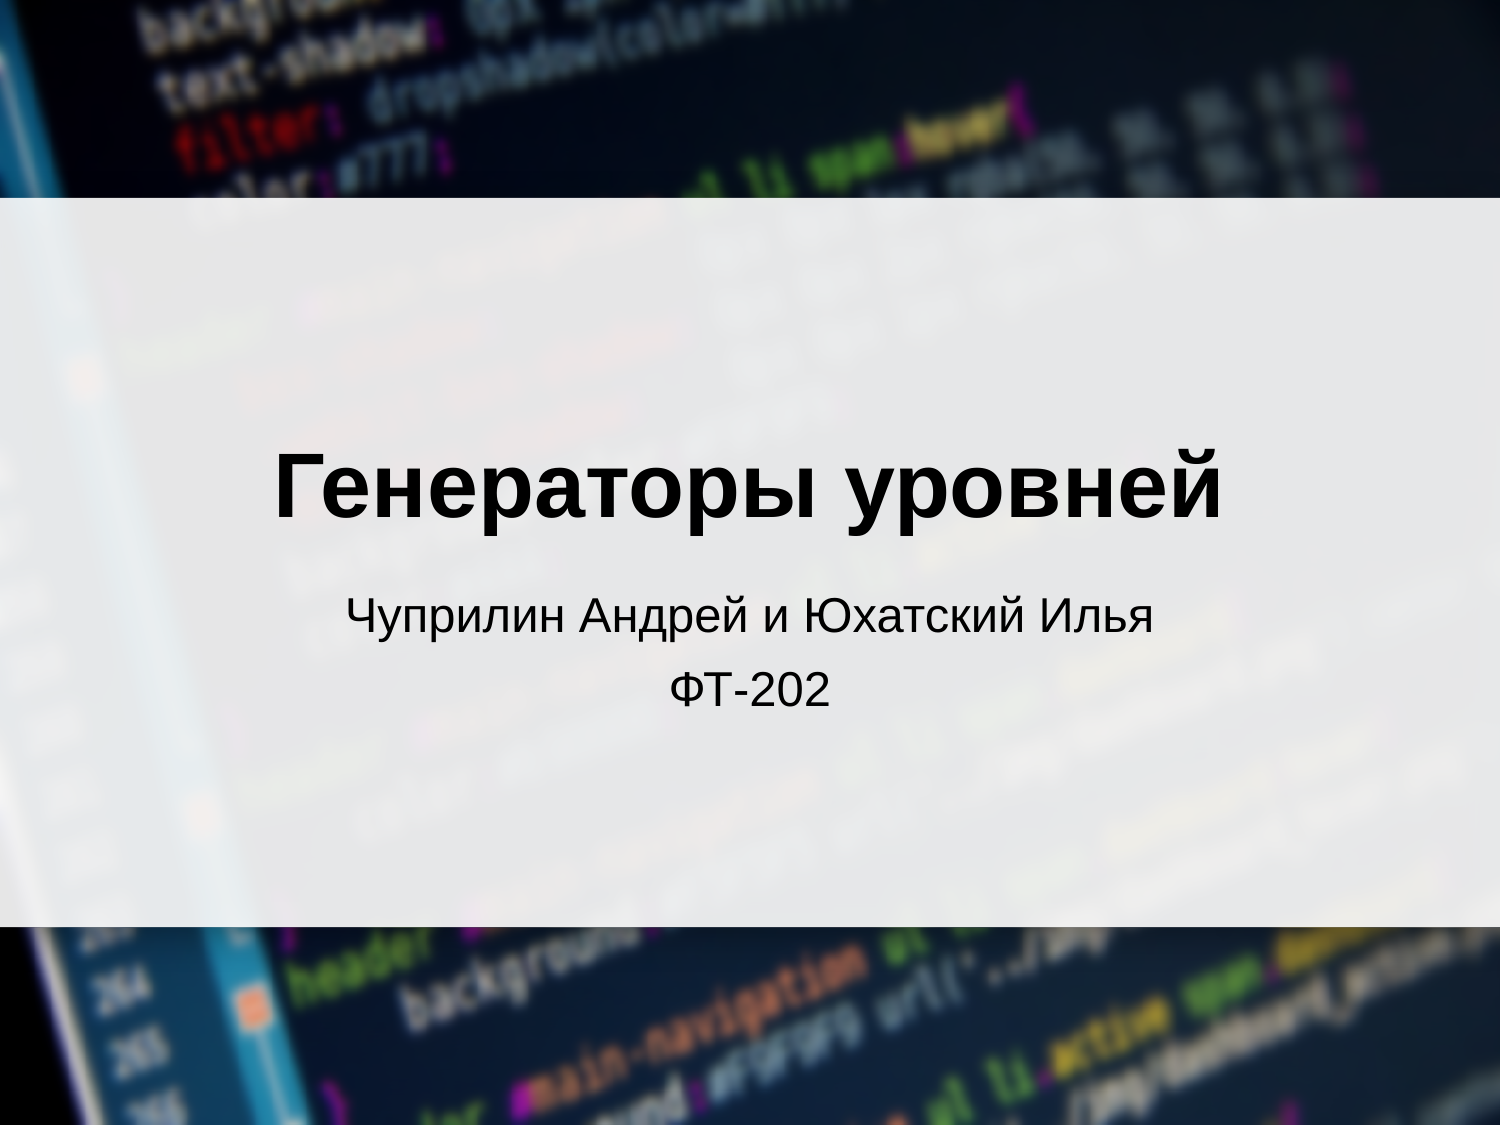

# Генераторы уровней
Чуприлин Андрей и Юхатский Илья
ФТ-202